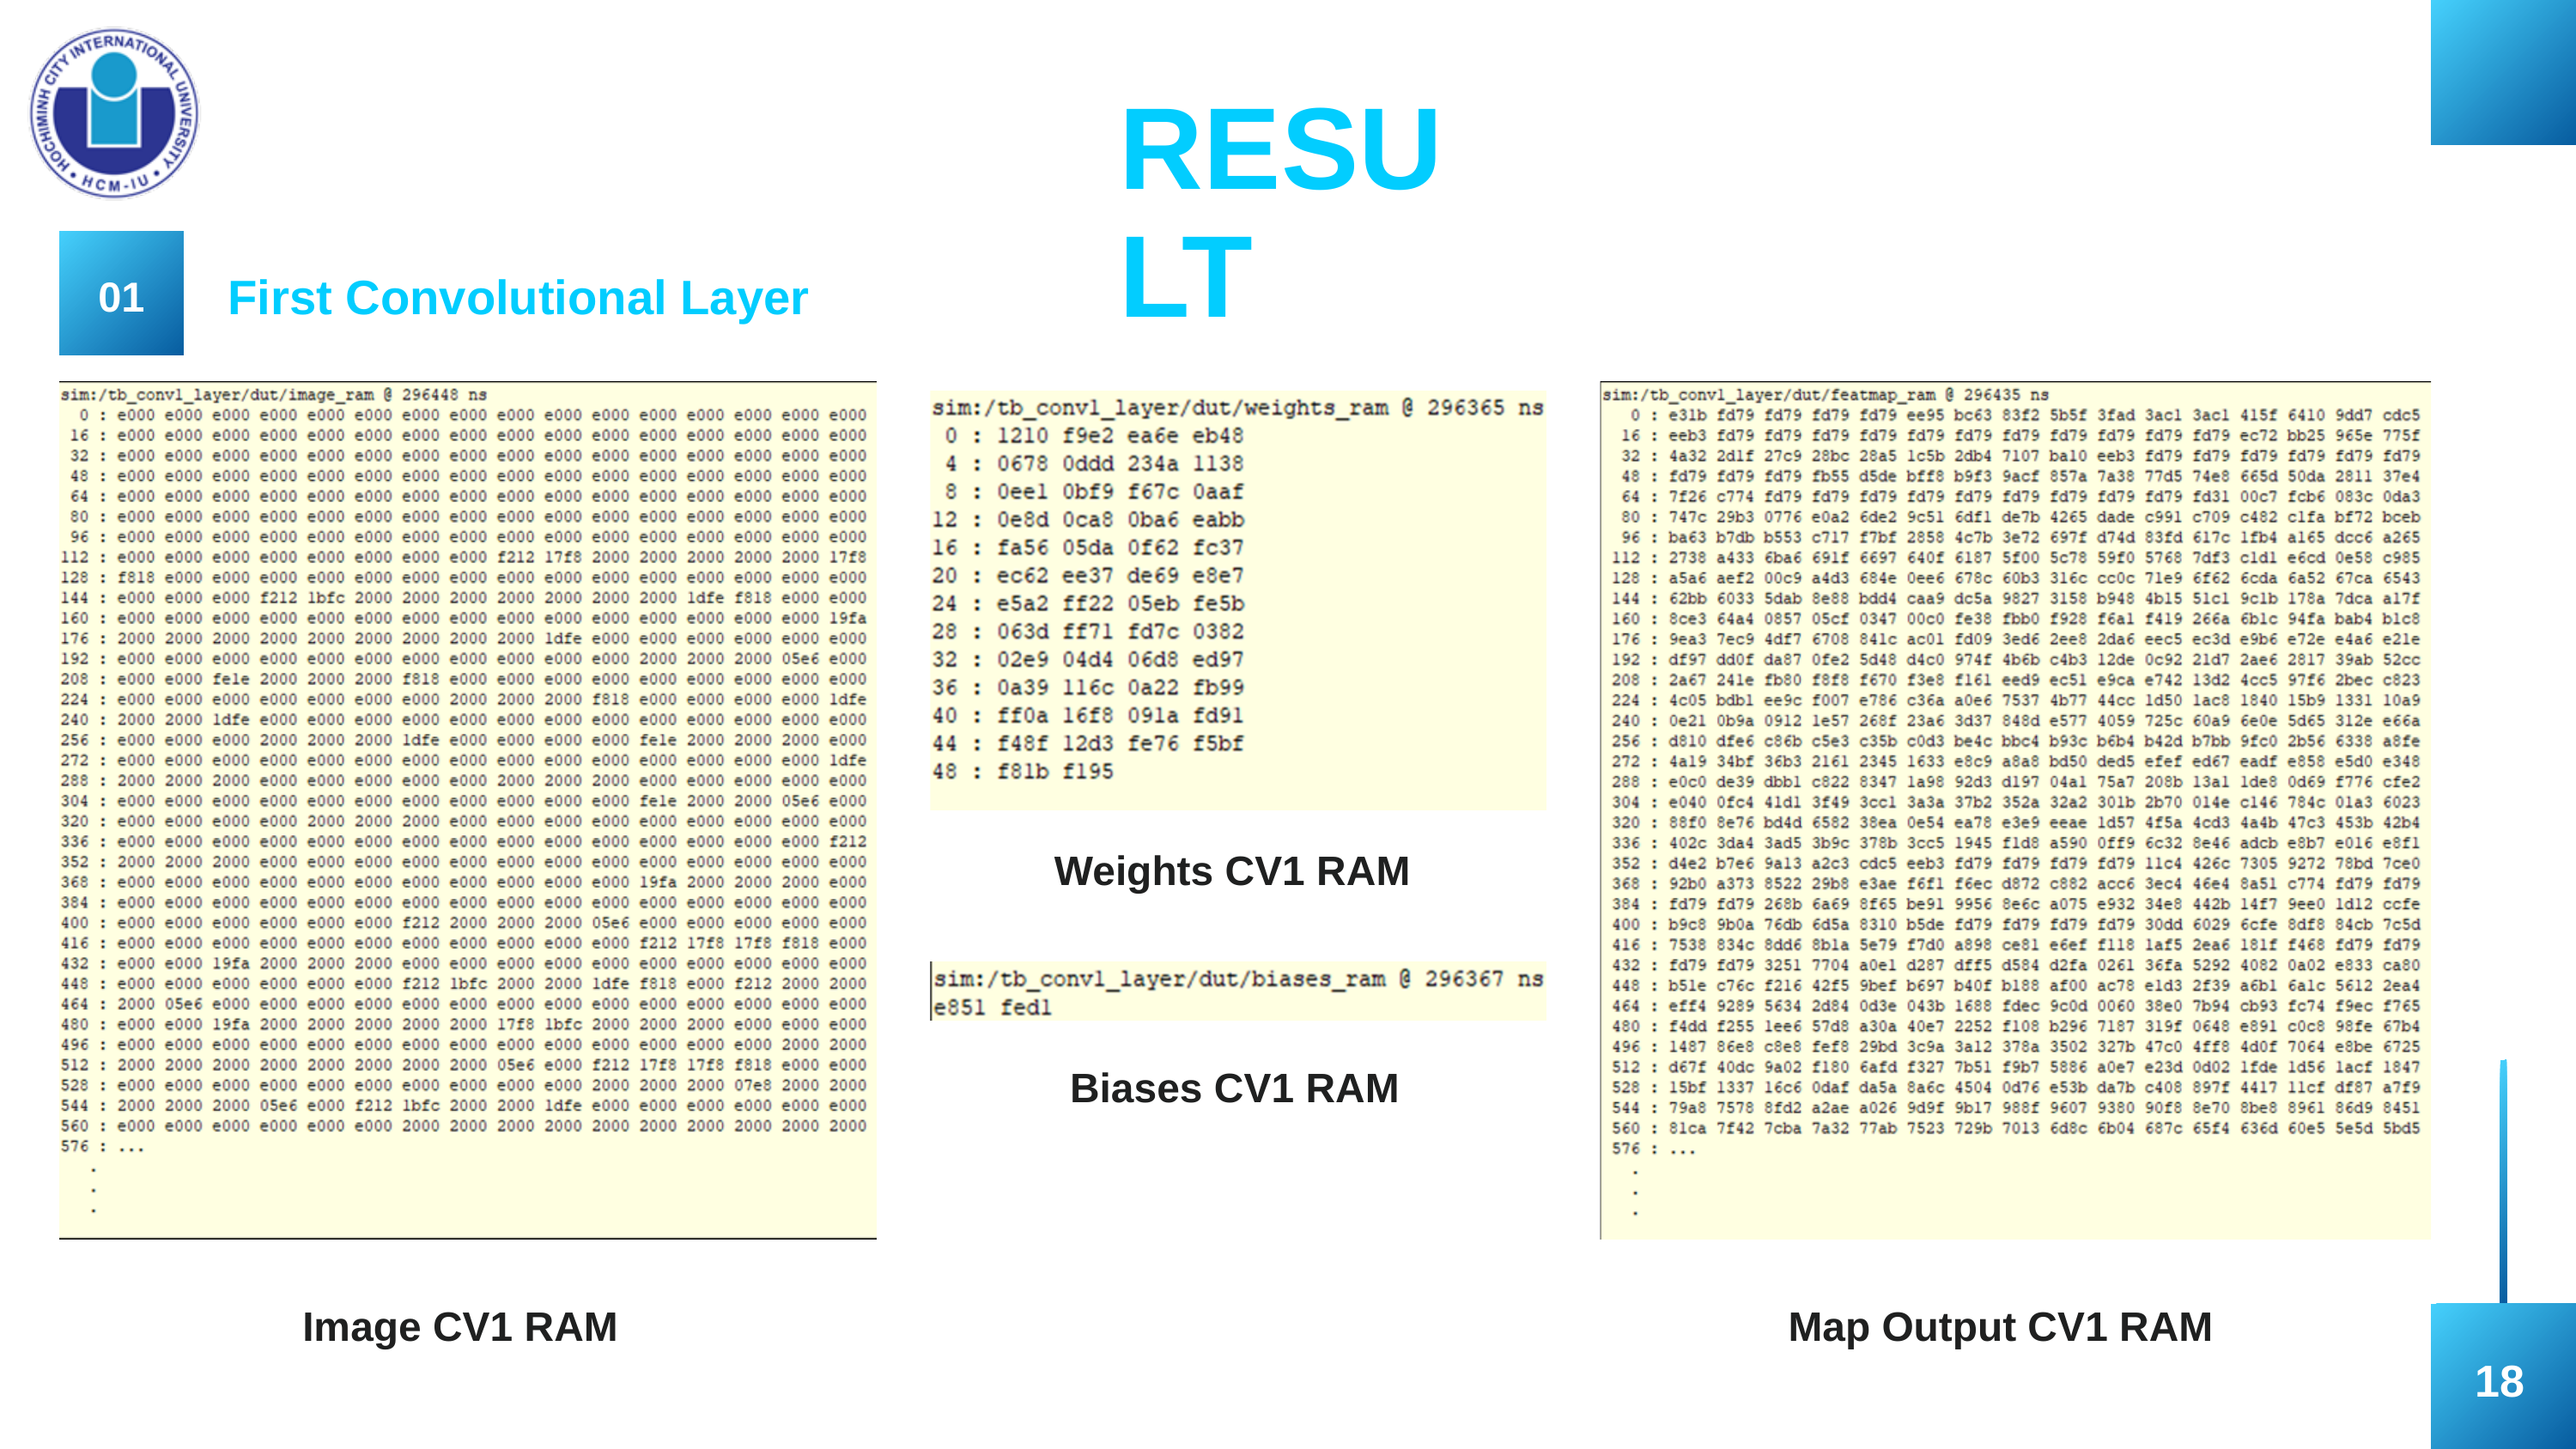

RESULT

First Convolutional Layer
01

Weights CV1 RAM

Biases CV1 RAM

Image CV1 RAM
Map Output CV1 RAM

18